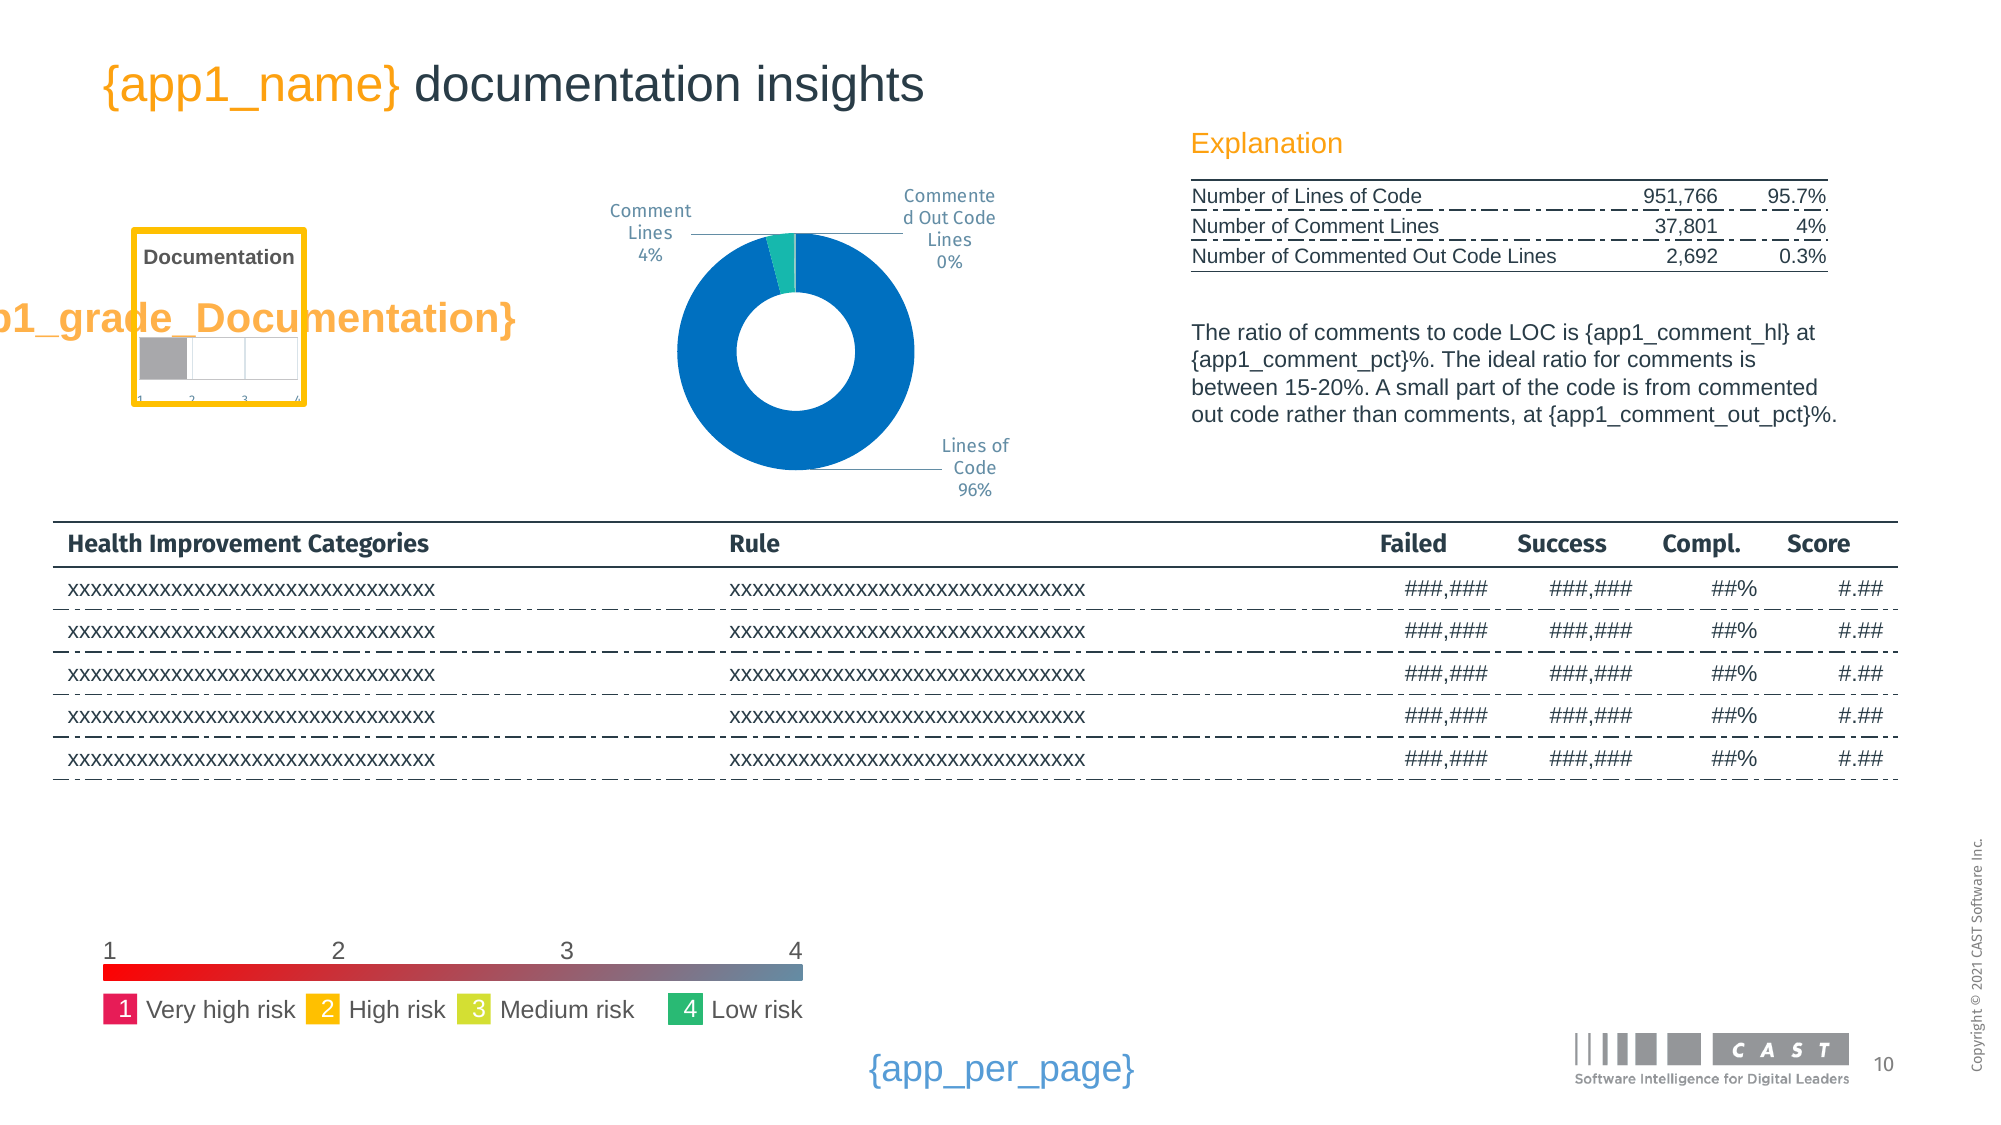

{app1_name} documentation insights
Explanation

### Chart

| Category |  |
|---|---|
| Lines of Code | 951766.0 |
| Comment Lines | 37801.0 |
| Commented Out Code Lines | 2692.0 |
| Number of Lines of Code | 951,766 | 95.7% |
| --- | --- | --- |
| Number of Comment Lines | 37,801 | 4% |
| Number of Commented Out Code Lines | 2,692 | 0.3% |
Documentation
{app1_grade_Documentation}
The ratio of comments to code LOC is {app1_comment_hl} at {app1_comment_pct}%. The ideal ratio for comments is between 15-20%. A small part of the code is from commented out code rather than comments, at {app1_comment_out_pct}%.

### Chart

| Category | Grade |
|---|---|
| Category 1 | 1.9 |
| Health Improvement Categories | Rule | Failed | Success | Compl. | Score |
| --- | --- | --- | --- | --- | --- |
| xxxxxxxxxxxxxxxxxxxxxxxxxxxxxxxx | xxxxxxxxxxxxxxxxxxxxxxxxxxxxxxx | ###,### | ###,### | ##% | #.## |
| xxxxxxxxxxxxxxxxxxxxxxxxxxxxxxxx | xxxxxxxxxxxxxxxxxxxxxxxxxxxxxxx | ###,### | ###,### | ##% | #.## |
| xxxxxxxxxxxxxxxxxxxxxxxxxxxxxxxx | xxxxxxxxxxxxxxxxxxxxxxxxxxxxxxx | ###,### | ###,### | ##% | #.## |
| xxxxxxxxxxxxxxxxxxxxxxxxxxxxxxxx | xxxxxxxxxxxxxxxxxxxxxxxxxxxxxxx | ###,### | ###,### | ##% | #.## |
| xxxxxxxxxxxxxxxxxxxxxxxxxxxxxxxx | xxxxxxxxxxxxxxxxxxxxxxxxxxxxxxx | ###,### | ###,### | ##% | #.## |
1
2
3
4

1
Very high risk
2
High risk
3
Medium risk
4
Low risk
{app_per_page}